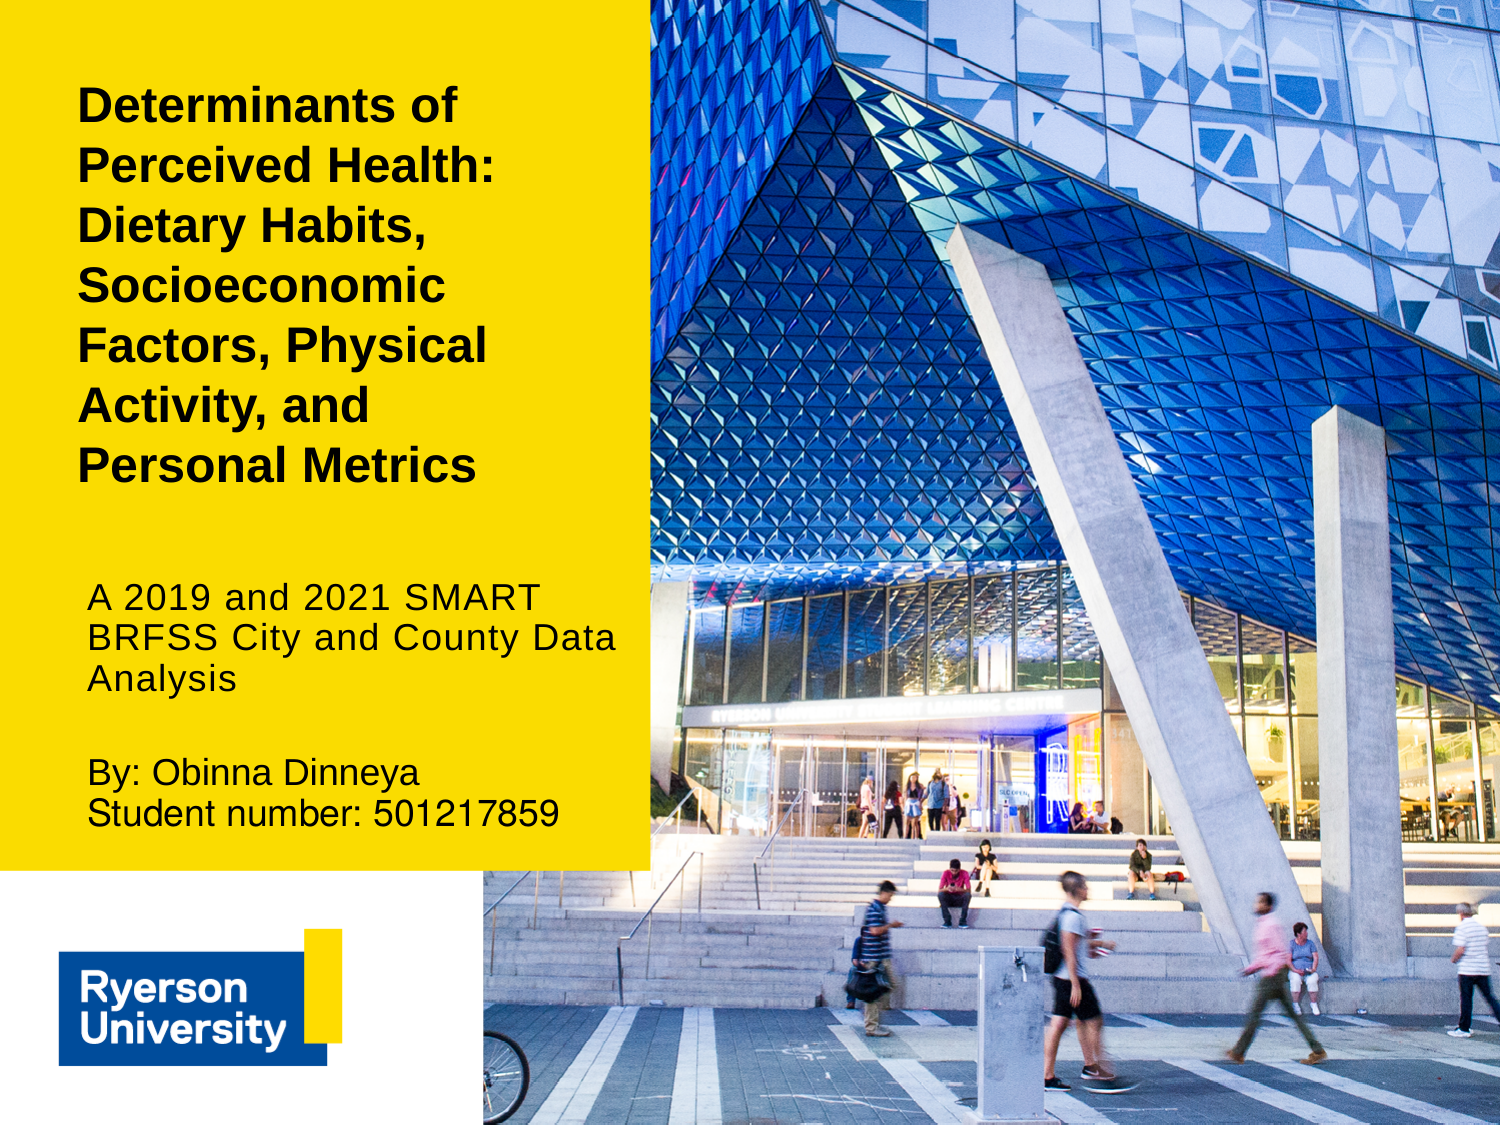

# Determinants of Perceived Health: Dietary Habits, Socioeconomic Factors, Physical Activity, and Personal Metrics
A 2019 and 2021 SMART BRFSS City and County Data Analysis

By: Obinna Dinneya
Student number: 501217859